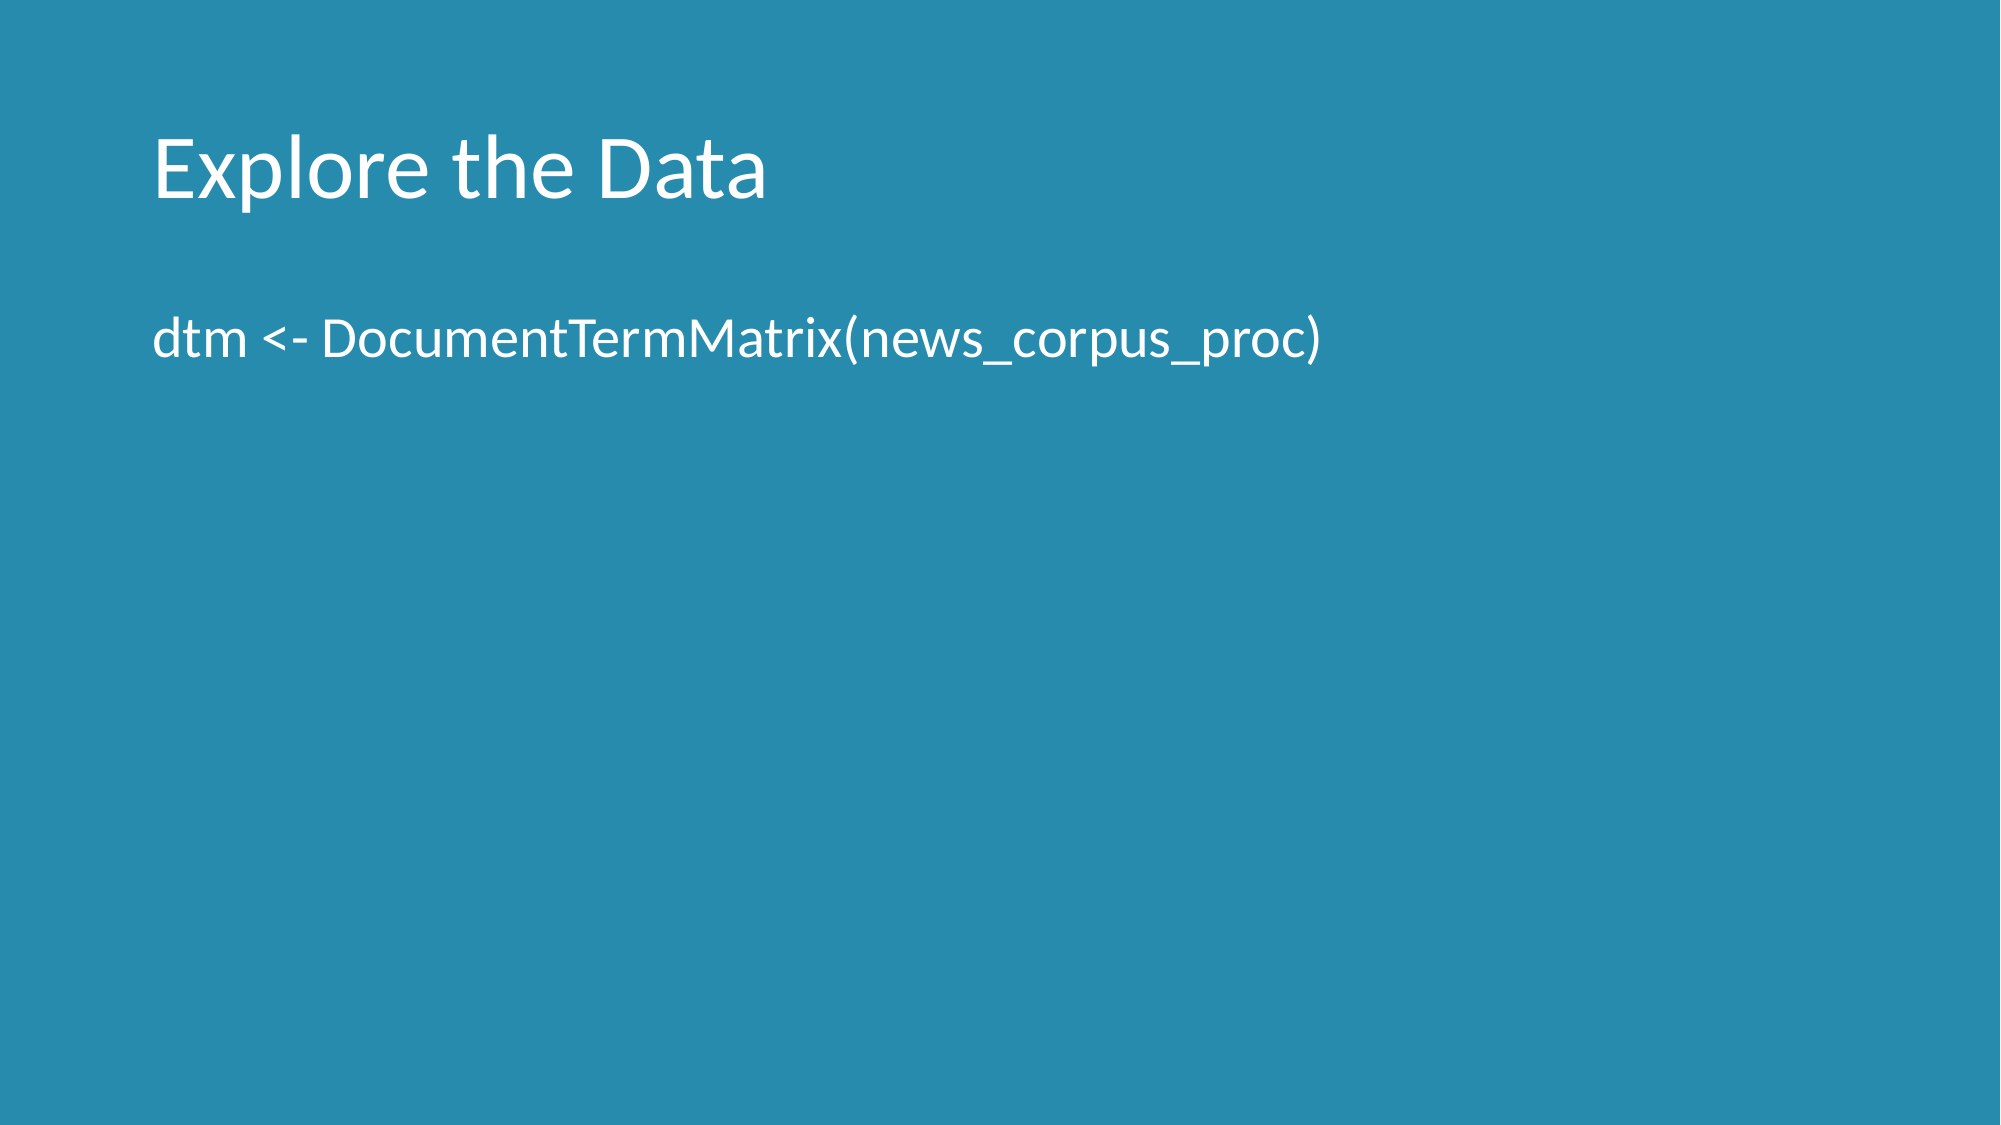

# Explore the Data
dtm <- DocumentTermMatrix(news_corpus_proc)